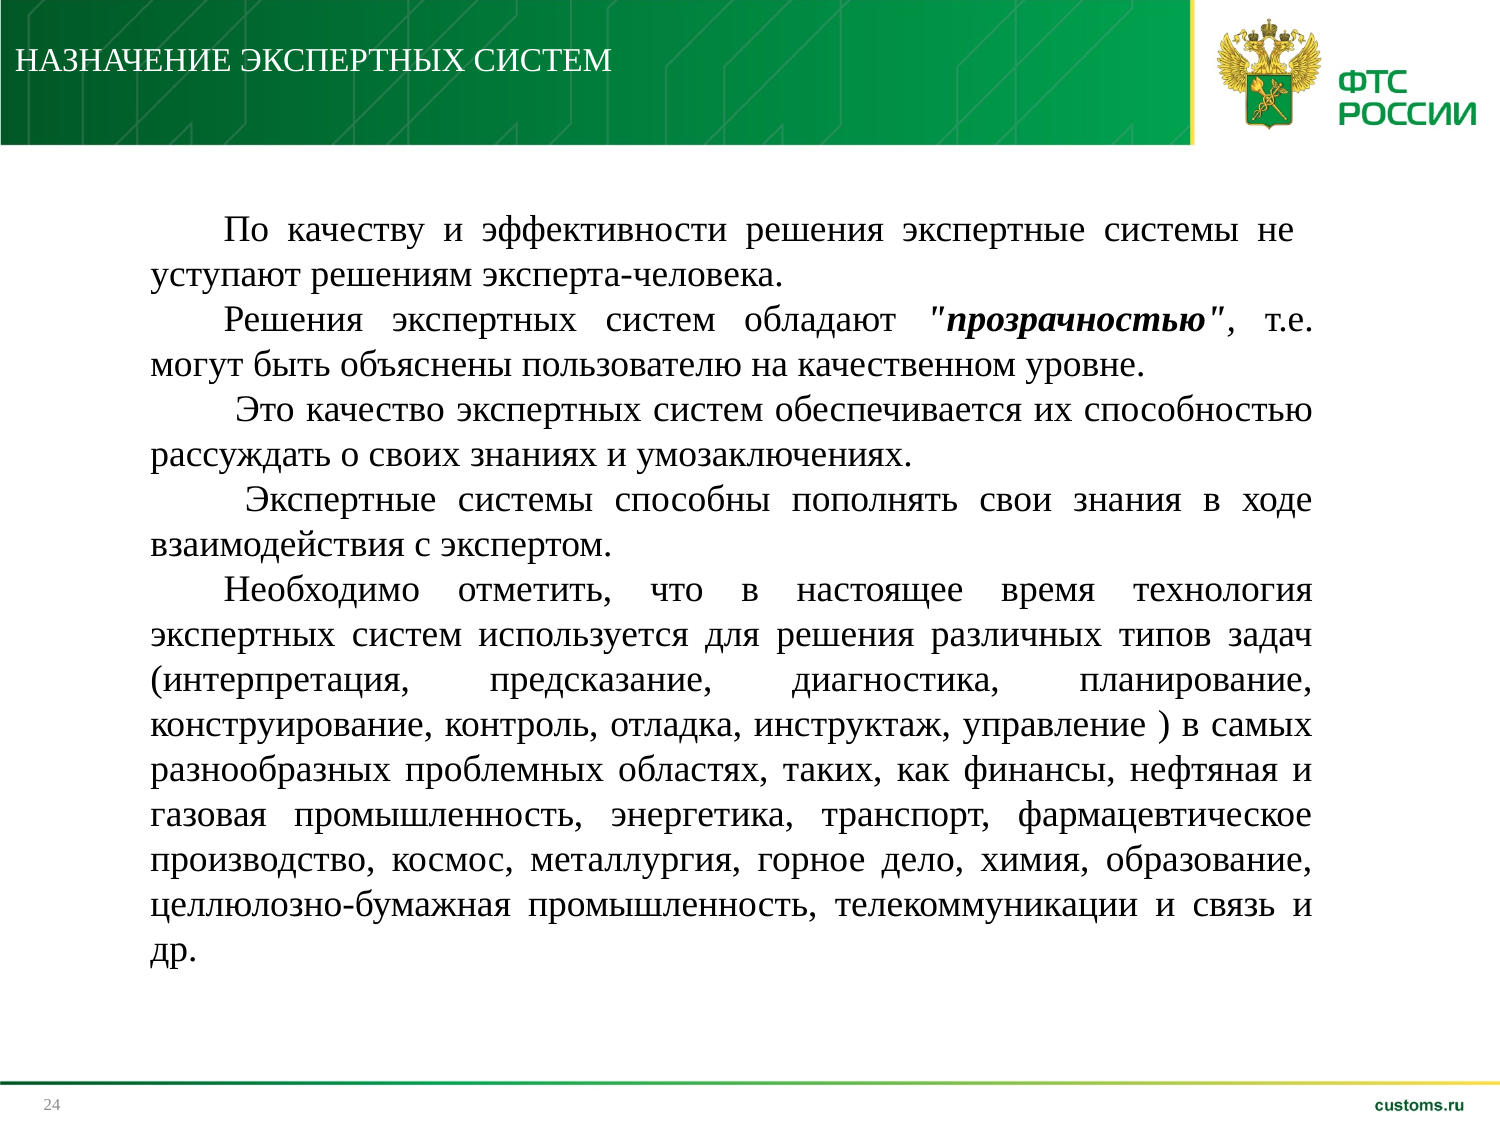

НАЗНАЧЕНИЕ ЭКСПЕРТНЫХ СИСТЕМ
По качеству и эффективности решения экспертные системы не  уступают решениям эксперта-человека.
Решения экспертных систем обладают "прозрачностью", т.е. могут быть объяснены пользователю на качественном уровне.
 Это качество экспертных систем обеспечивается их способностью рассуждать о своих знаниях и умозаключениях.
 Экспертные системы способны пополнять свои знания в ходе взаимодействия с экспертом.
Необходимо отметить, что в настоящее время технология экспертных систем используется для решения различных типов задач (интерпретация, предсказание, диагностика, планирование, конструирование, контроль, отладка, инструктаж, управление ) в самых разнообразных проблемных областях, таких, как финансы, нефтяная и газовая промышленность, энергетика, транспорт, фармацевтическое производство, космос, металлургия, горное дело, химия, образование, целлюлозно-бумажная промышленность, телекоммуникации и связь и др.

24